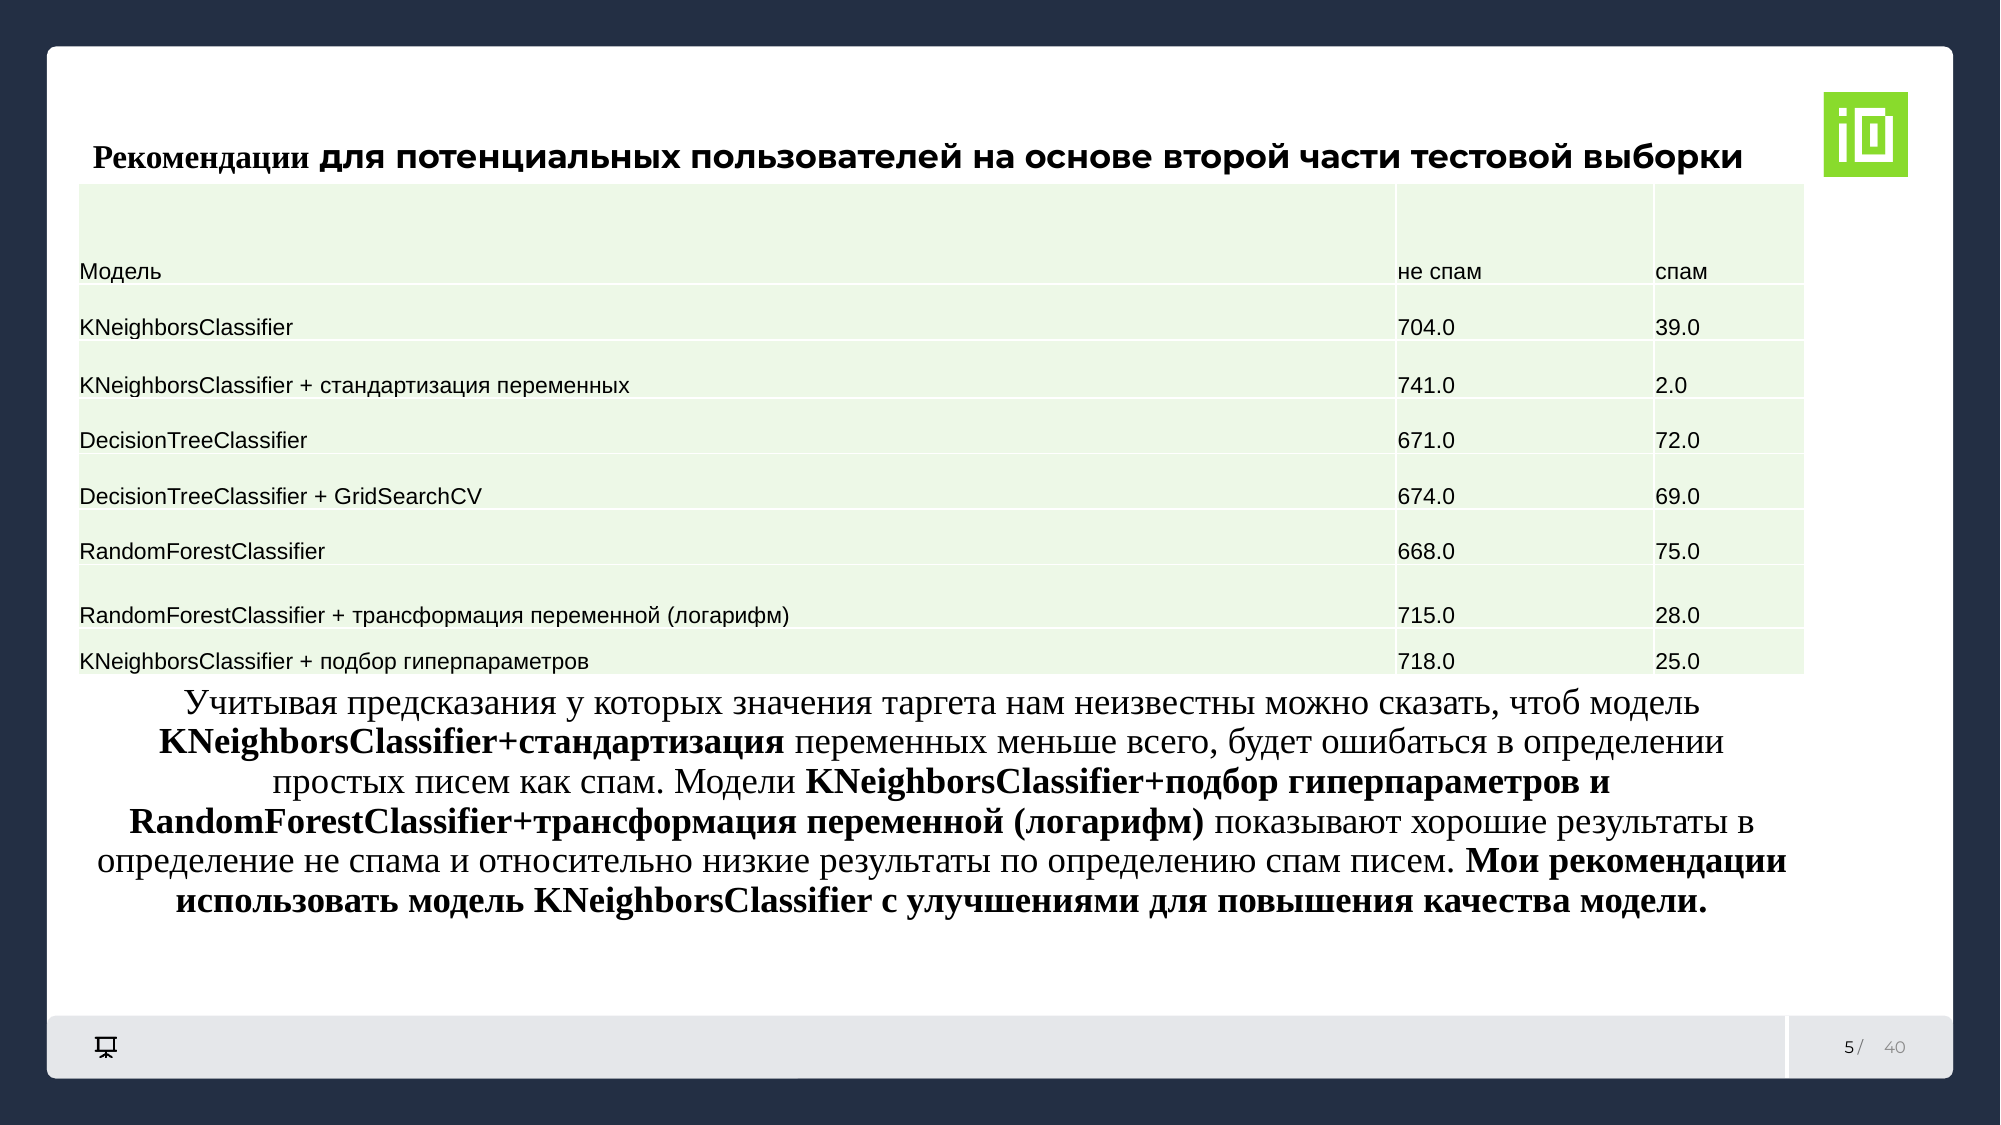

# Рекомендации для потенциальных пользователей на основе второй части тестовой выборки
| Модель | не спам | спам |
| --- | --- | --- |
| KNeighborsClassifier | 704.0 | 39.0 |
| KNeighborsClassifier + стандартизация переменных | 741.0 | 2.0 |
| DecisionTreeClassifier | 671.0 | 72.0 |
| DecisionTreeClassifier + GridSearchCV | 674.0 | 69.0 |
| RandomForestClassifier | 668.0 | 75.0 |
| RandomForestClassifier + трансформация переменной (логарифм) | 715.0 | 28.0 |
| KNeighborsClassifier + подбор гиперпараметров | 718.0 | 25.0 |
Учитывая предсказания у которых значения таргета нам неизвестны можно сказать, чтоб модель KNeighborsClassifier+стандартизация переменных меньше всего, будет ошибаться в определении простых писем как спам. Модели KNeighborsClassifier+подбор гиперпараметров и RandomForestClassifier+трансформация переменной (логарифм) показывают хорошие результаты в определение не спама и относительно низкие результаты по определению спам писем. Мои рекомендации использовать модель KNeighborsClassifier с улучшениями для повышения качества модели.

5
40